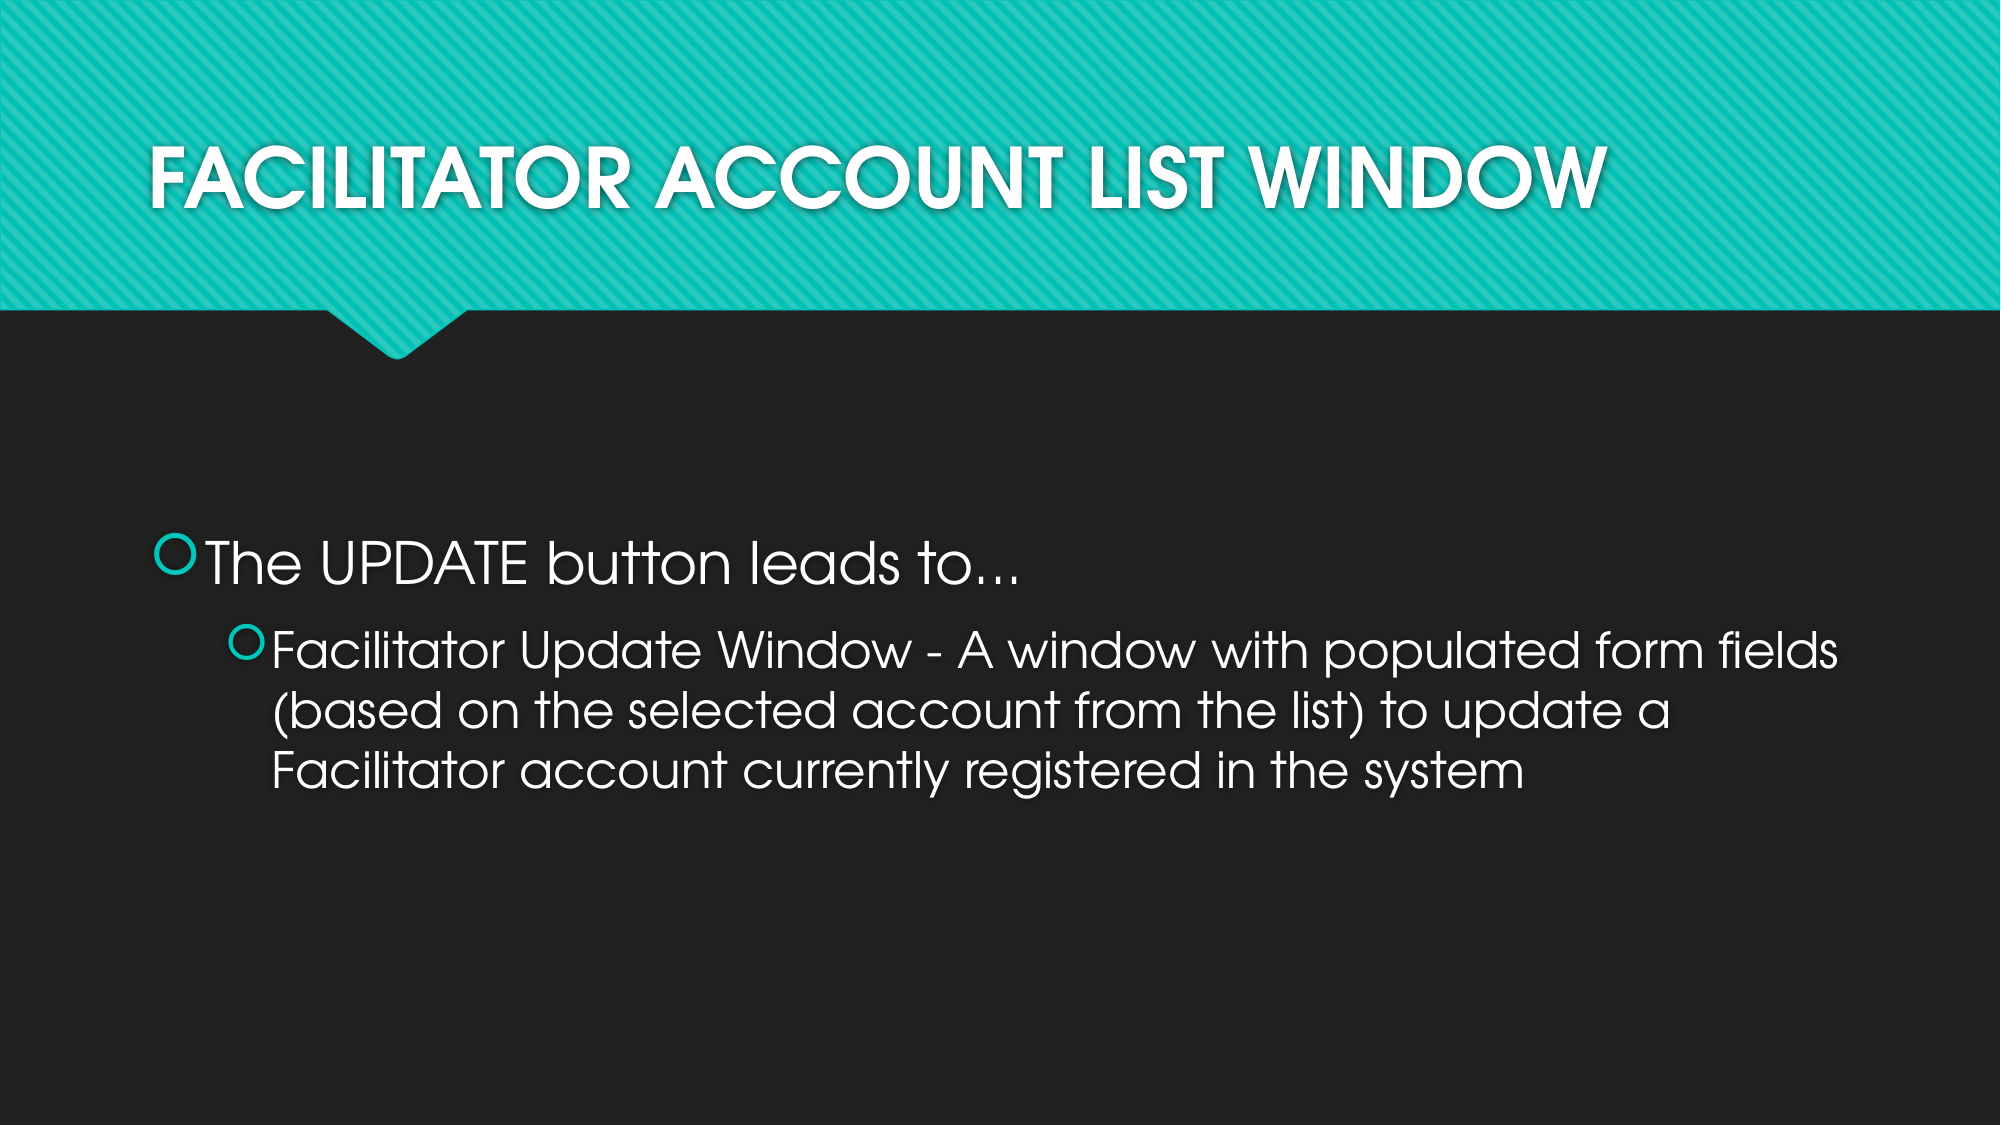

# FACILITATOR ACCOUNT LIST WINDOW
The UPDATE button leads to...
Facilitator Update Window - A window with populated form fields (based on the selected account from the list) to update a Facilitator account currently registered in the system